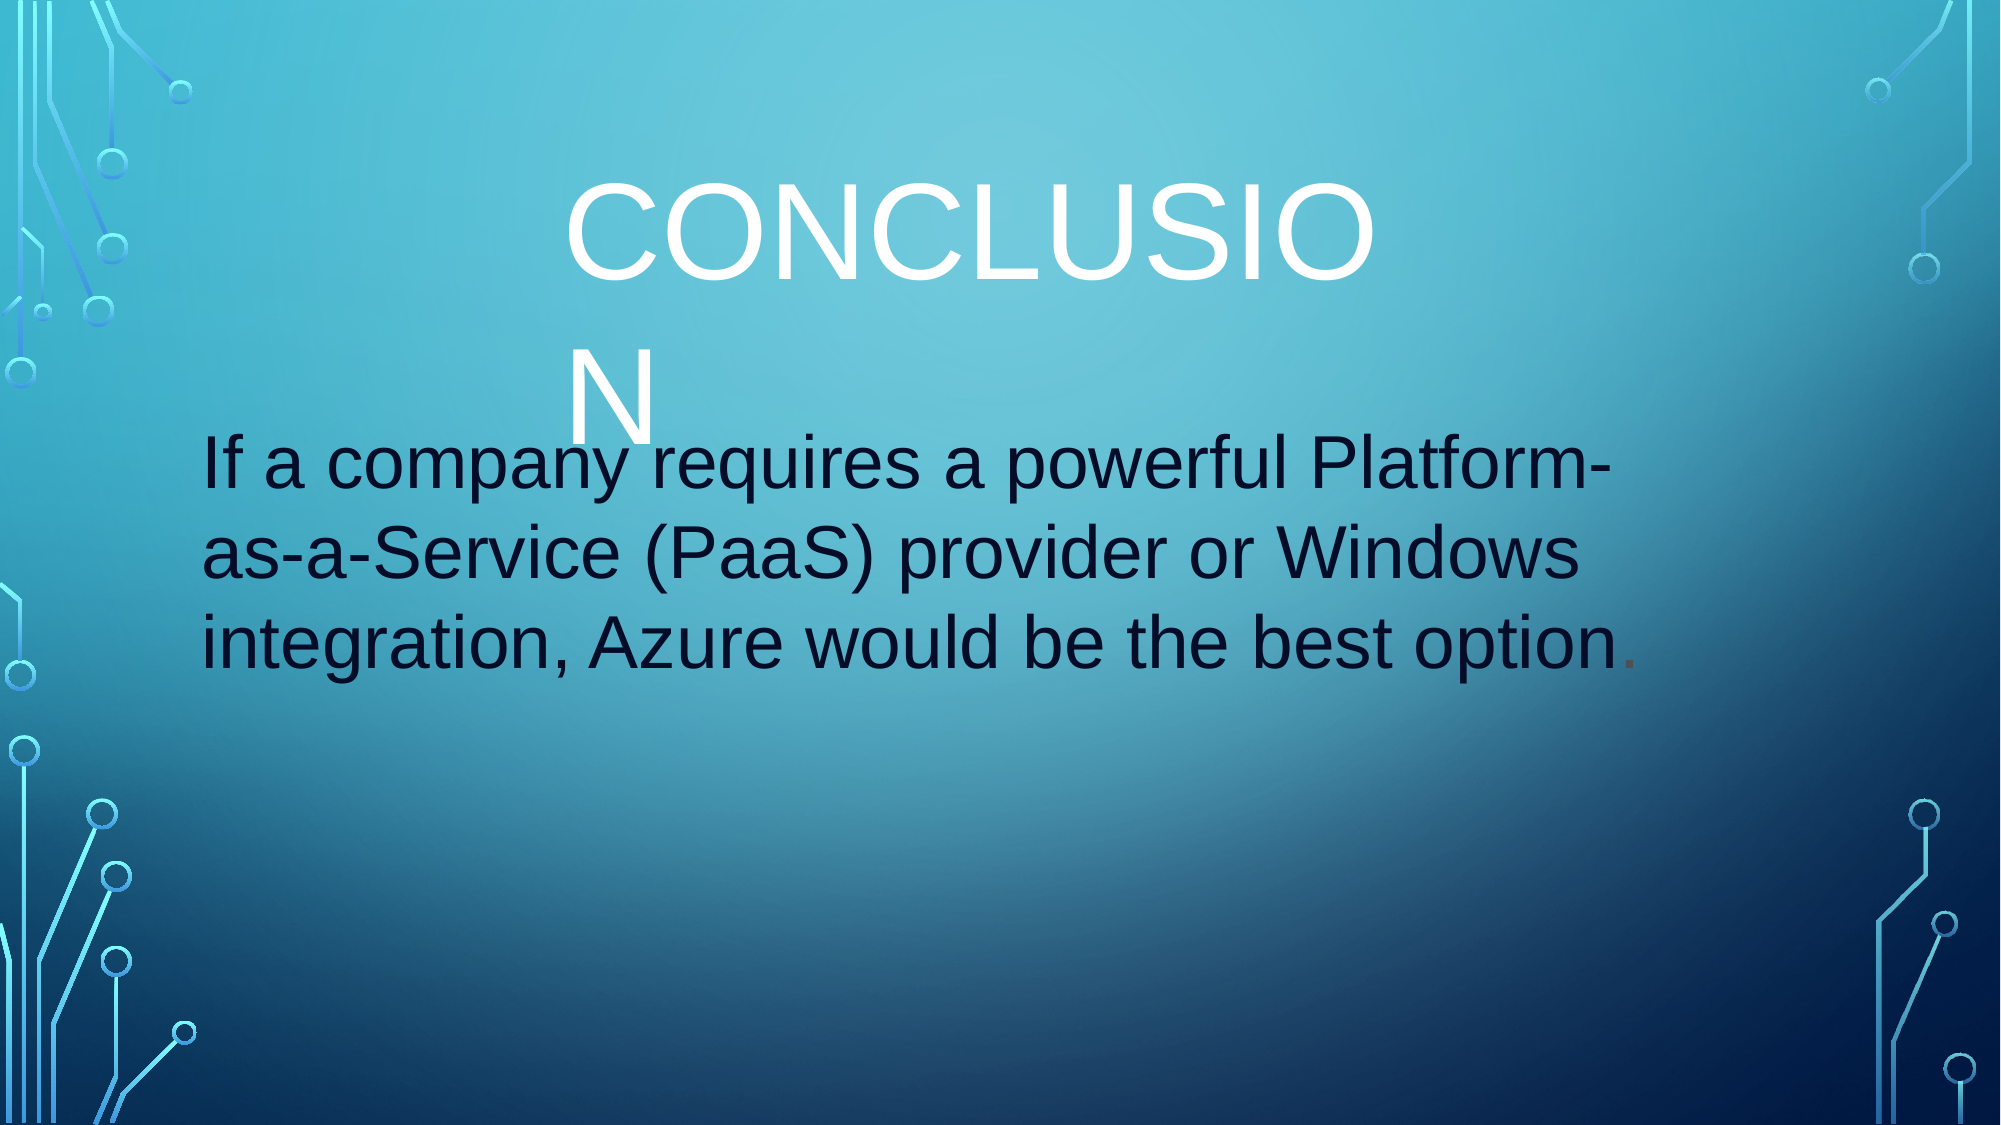

CONCLUSION
If a company requires a powerful Platform-as-a-Service (PaaS) provider or Windows integration, Azure would be the best option.